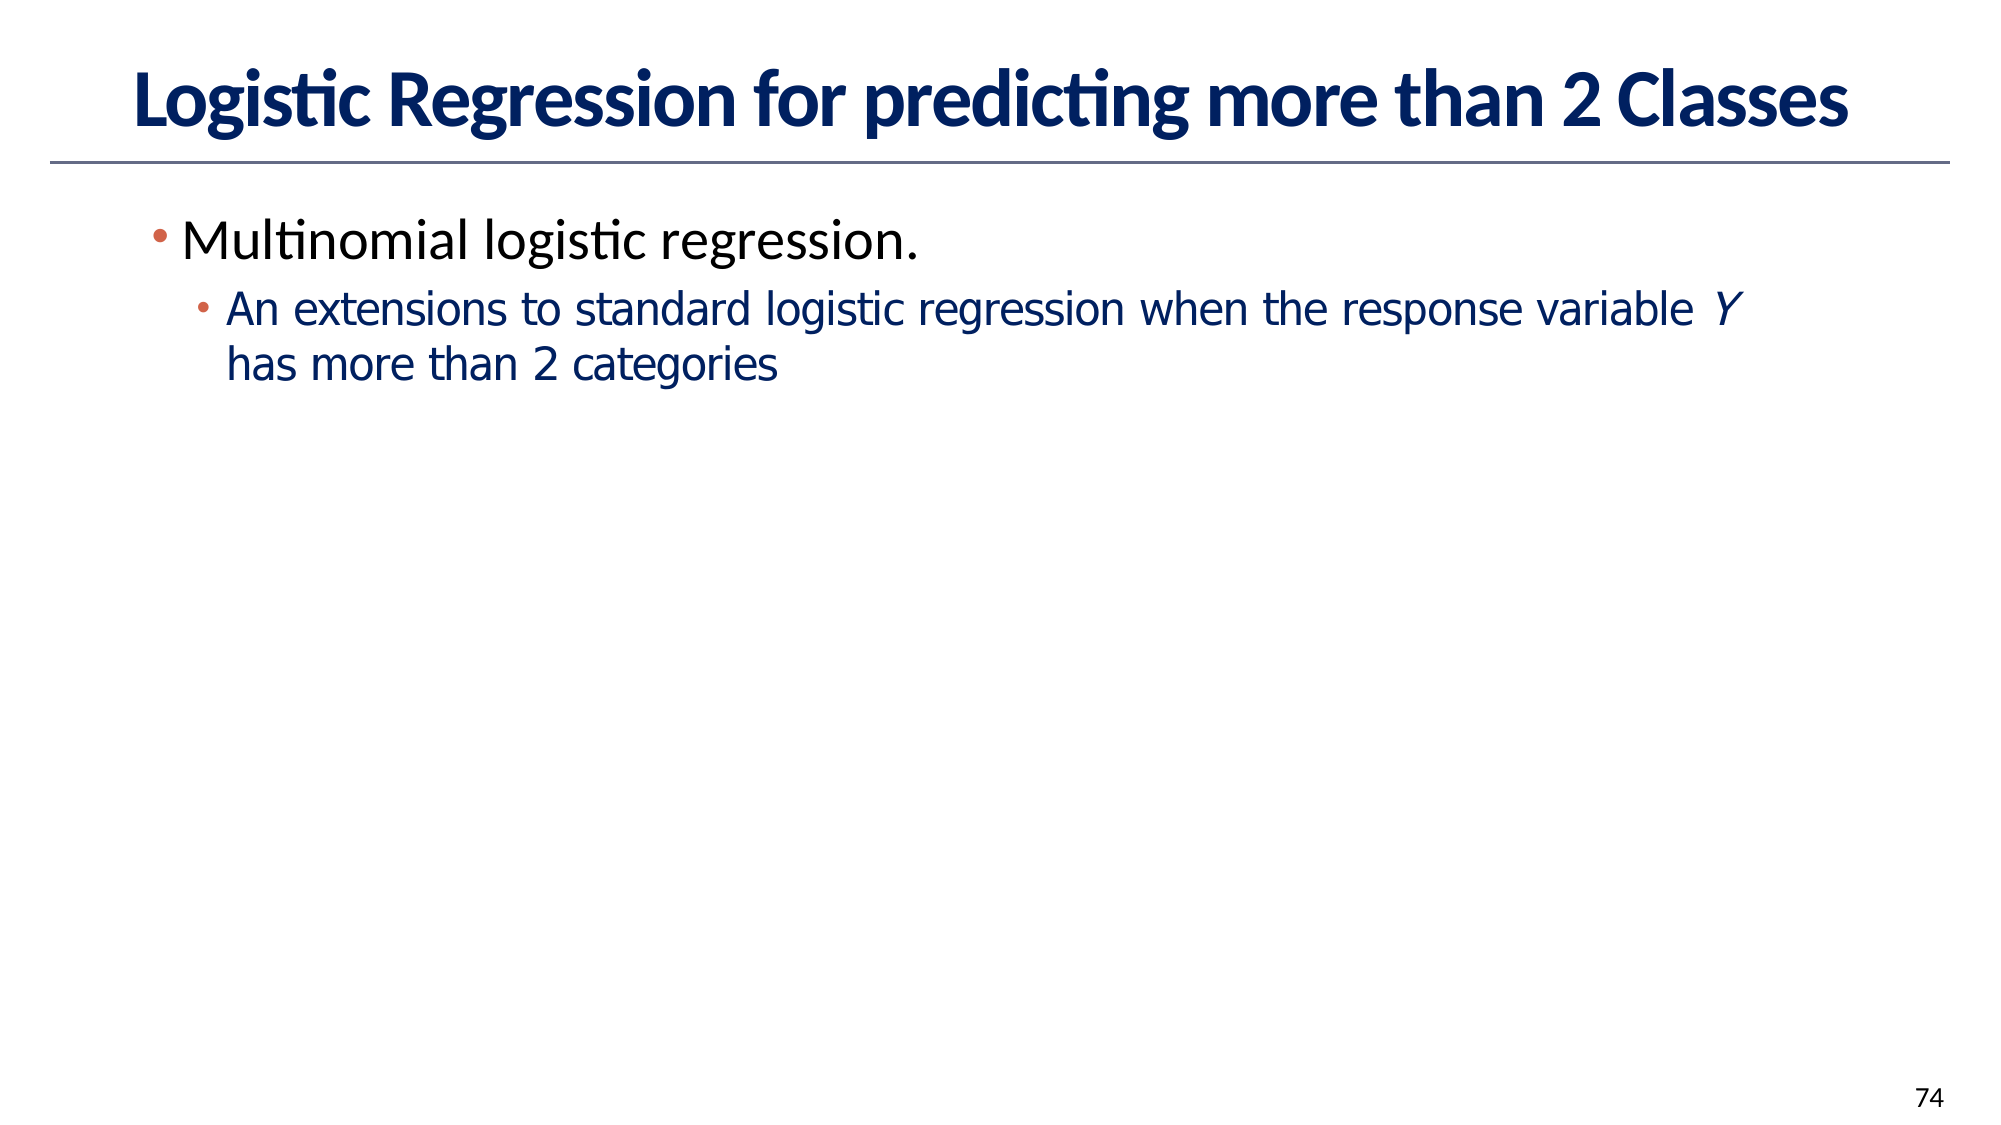

# Logistic Regression for predicting more than 2 Classes
Multinomial logistic regression.
An extensions to standard logistic regression when the response variable Y has more than 2 categories
74